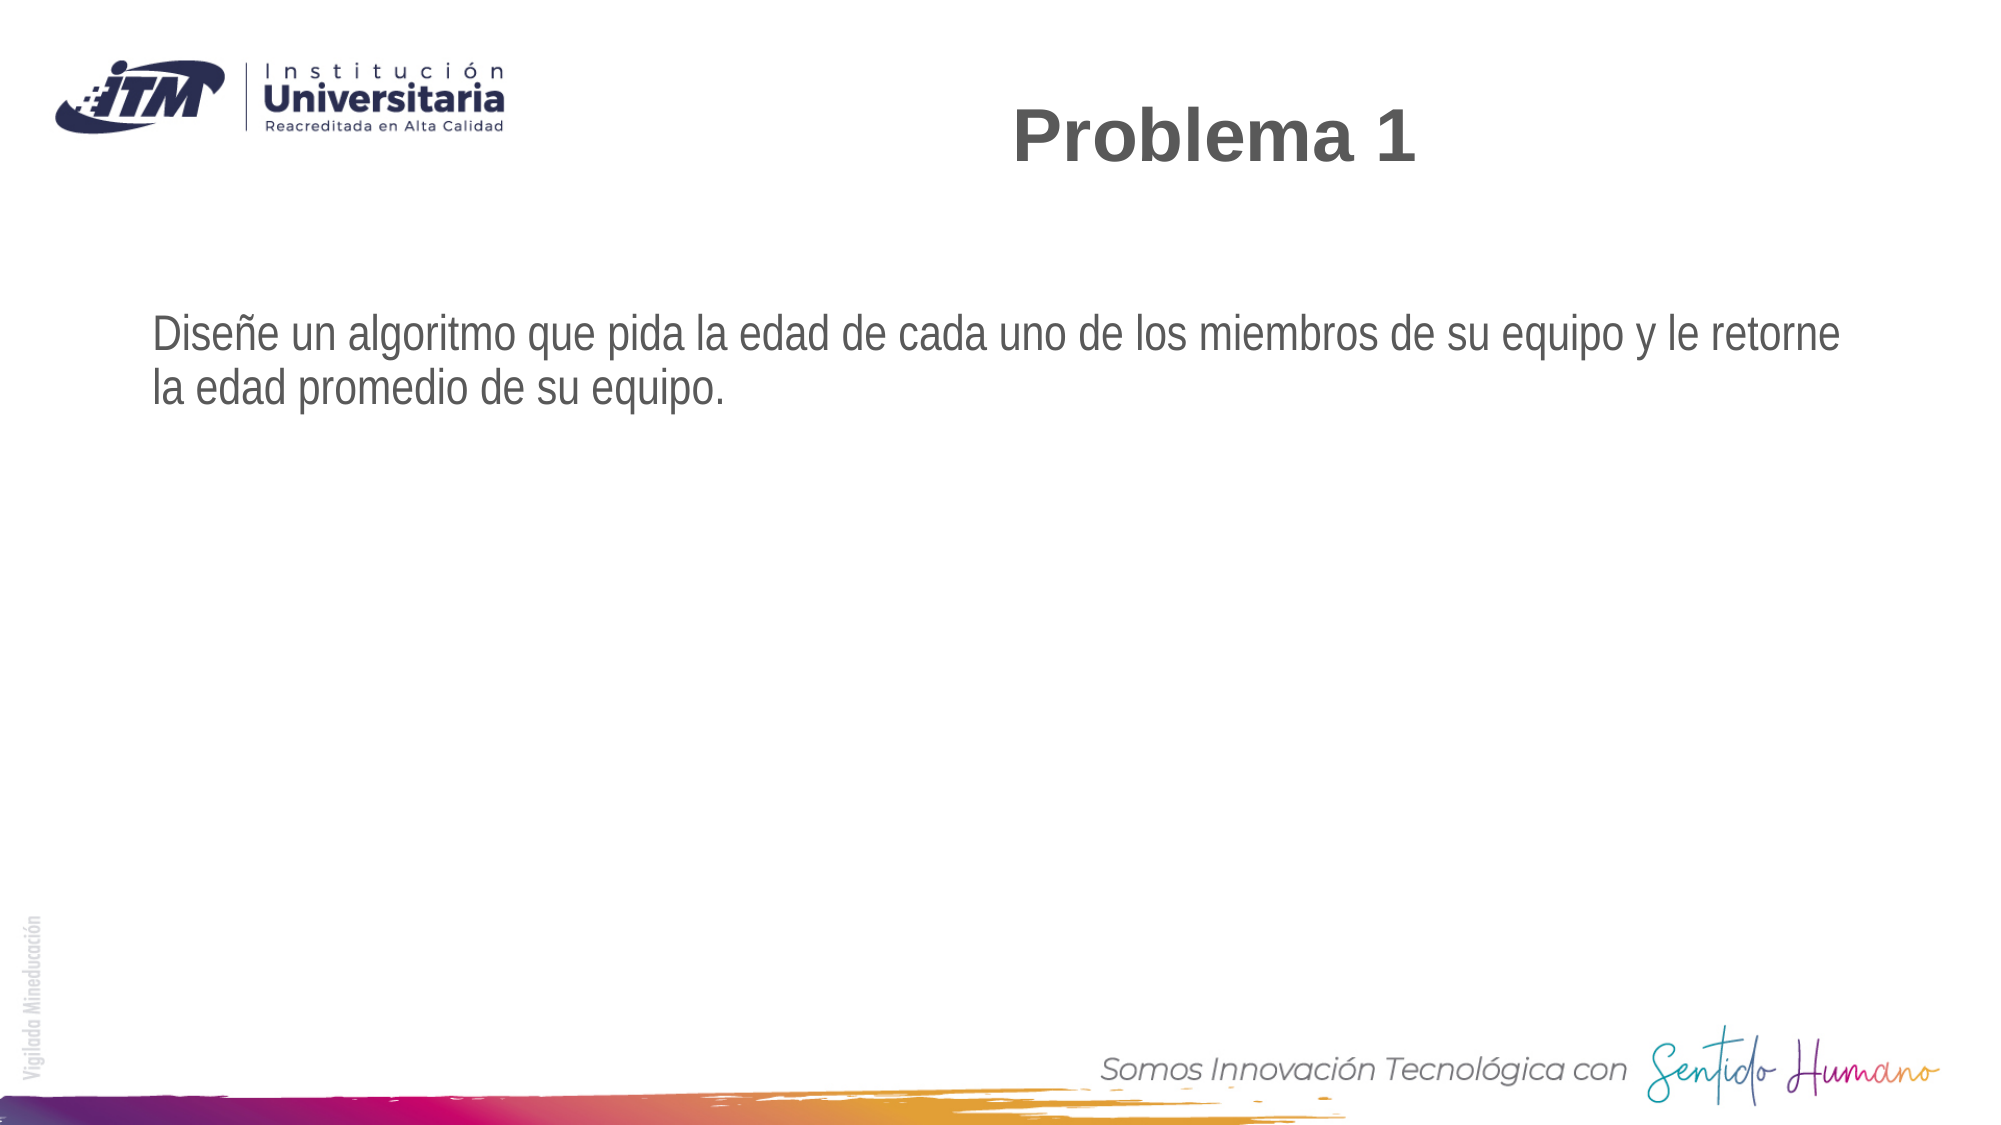

# Problema 1
Diseñe un algoritmo que pida la edad de cada uno de los miembros de su equipo y le retorne la edad promedio de su equipo.